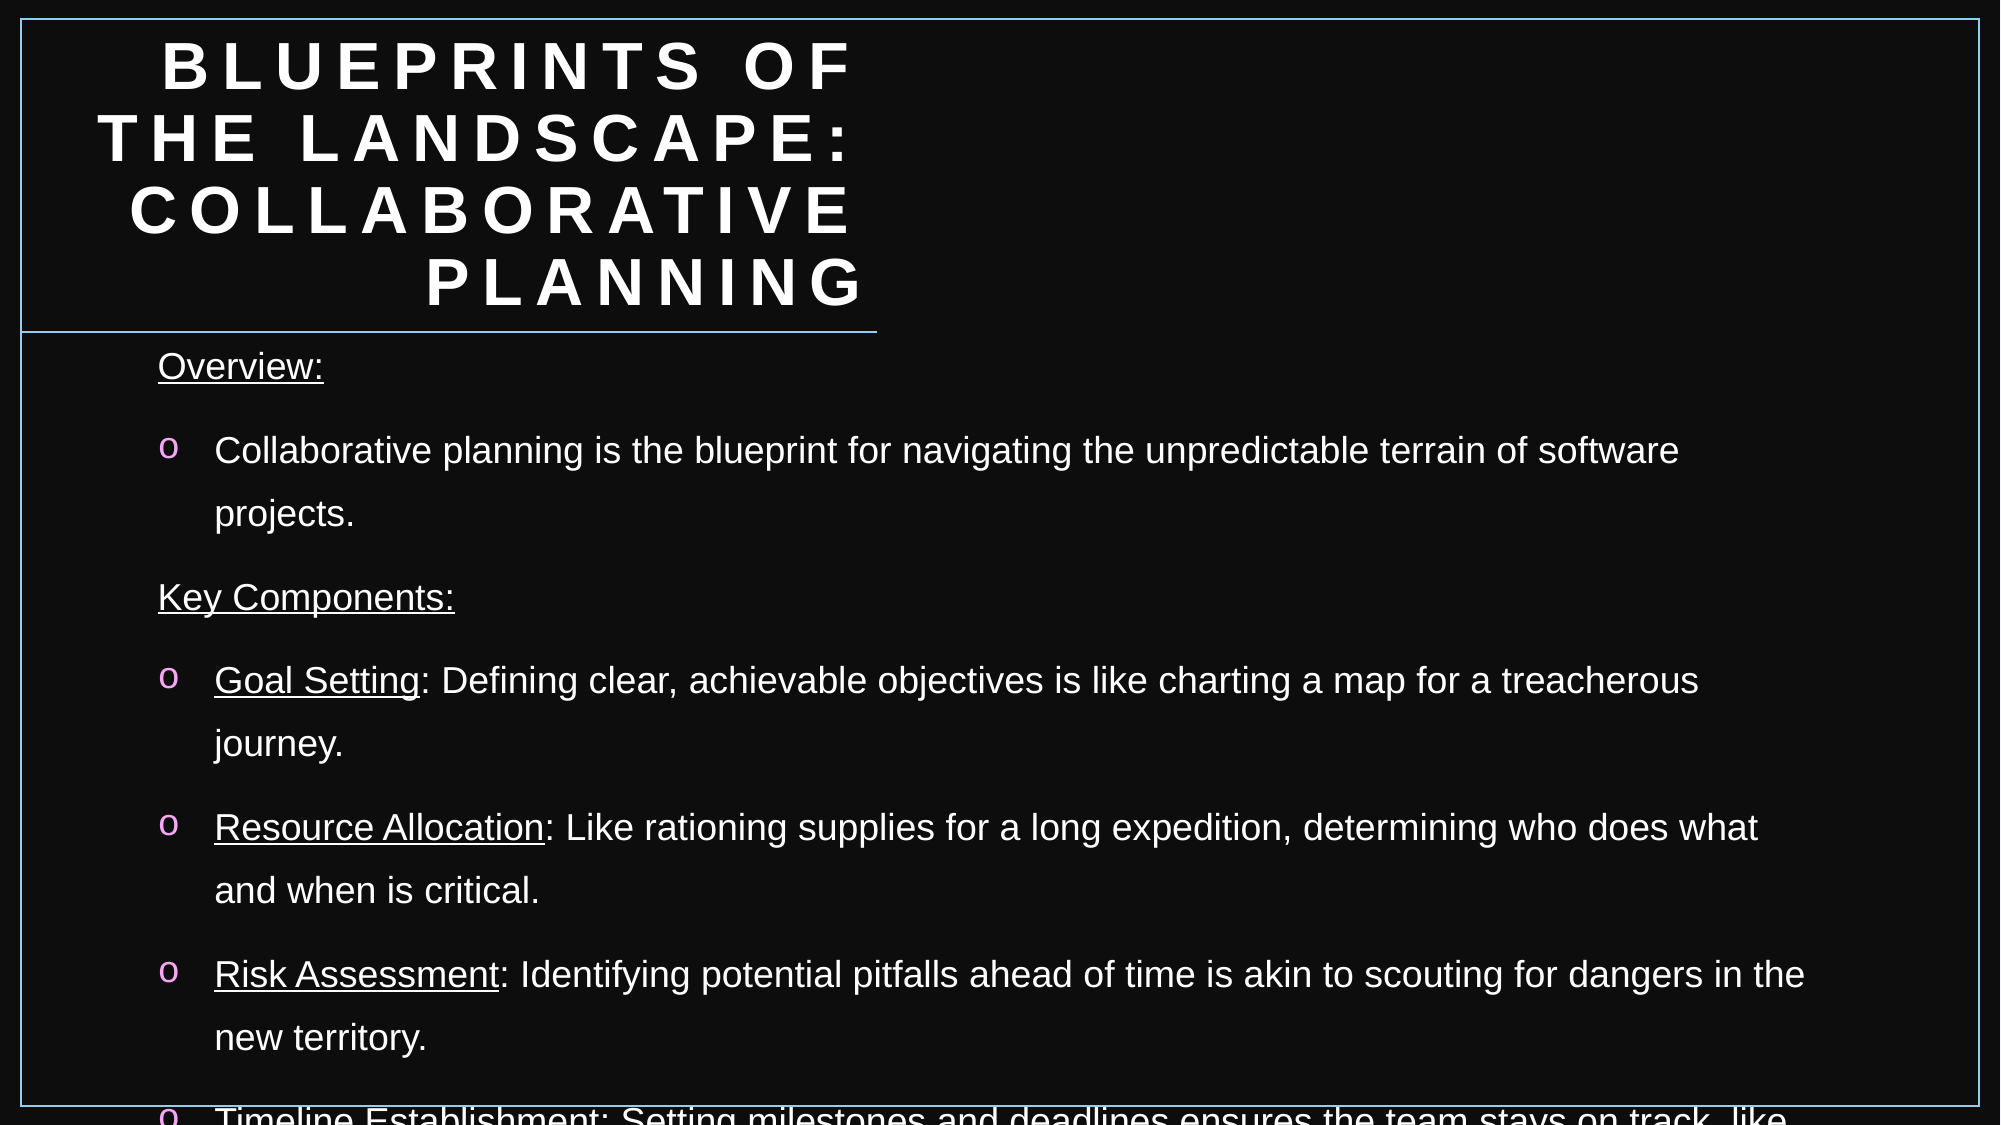

# Blueprints of the Landscape: Collaborative Planning

Overview:
Collaborative planning is the blueprint for navigating the unpredictable terrain of software projects.
Key Components:
Goal Setting: Defining clear, achievable objectives is like charting a map for a treacherous journey.
Resource Allocation: Like rationing supplies for a long expedition, determining who does what and when is critical.
Risk Assessment: Identifying potential pitfalls ahead of time is akin to scouting for dangers in the new territory.
Timeline Establishment: Setting milestones and deadlines ensures the team stays on track, like following a marked trail.